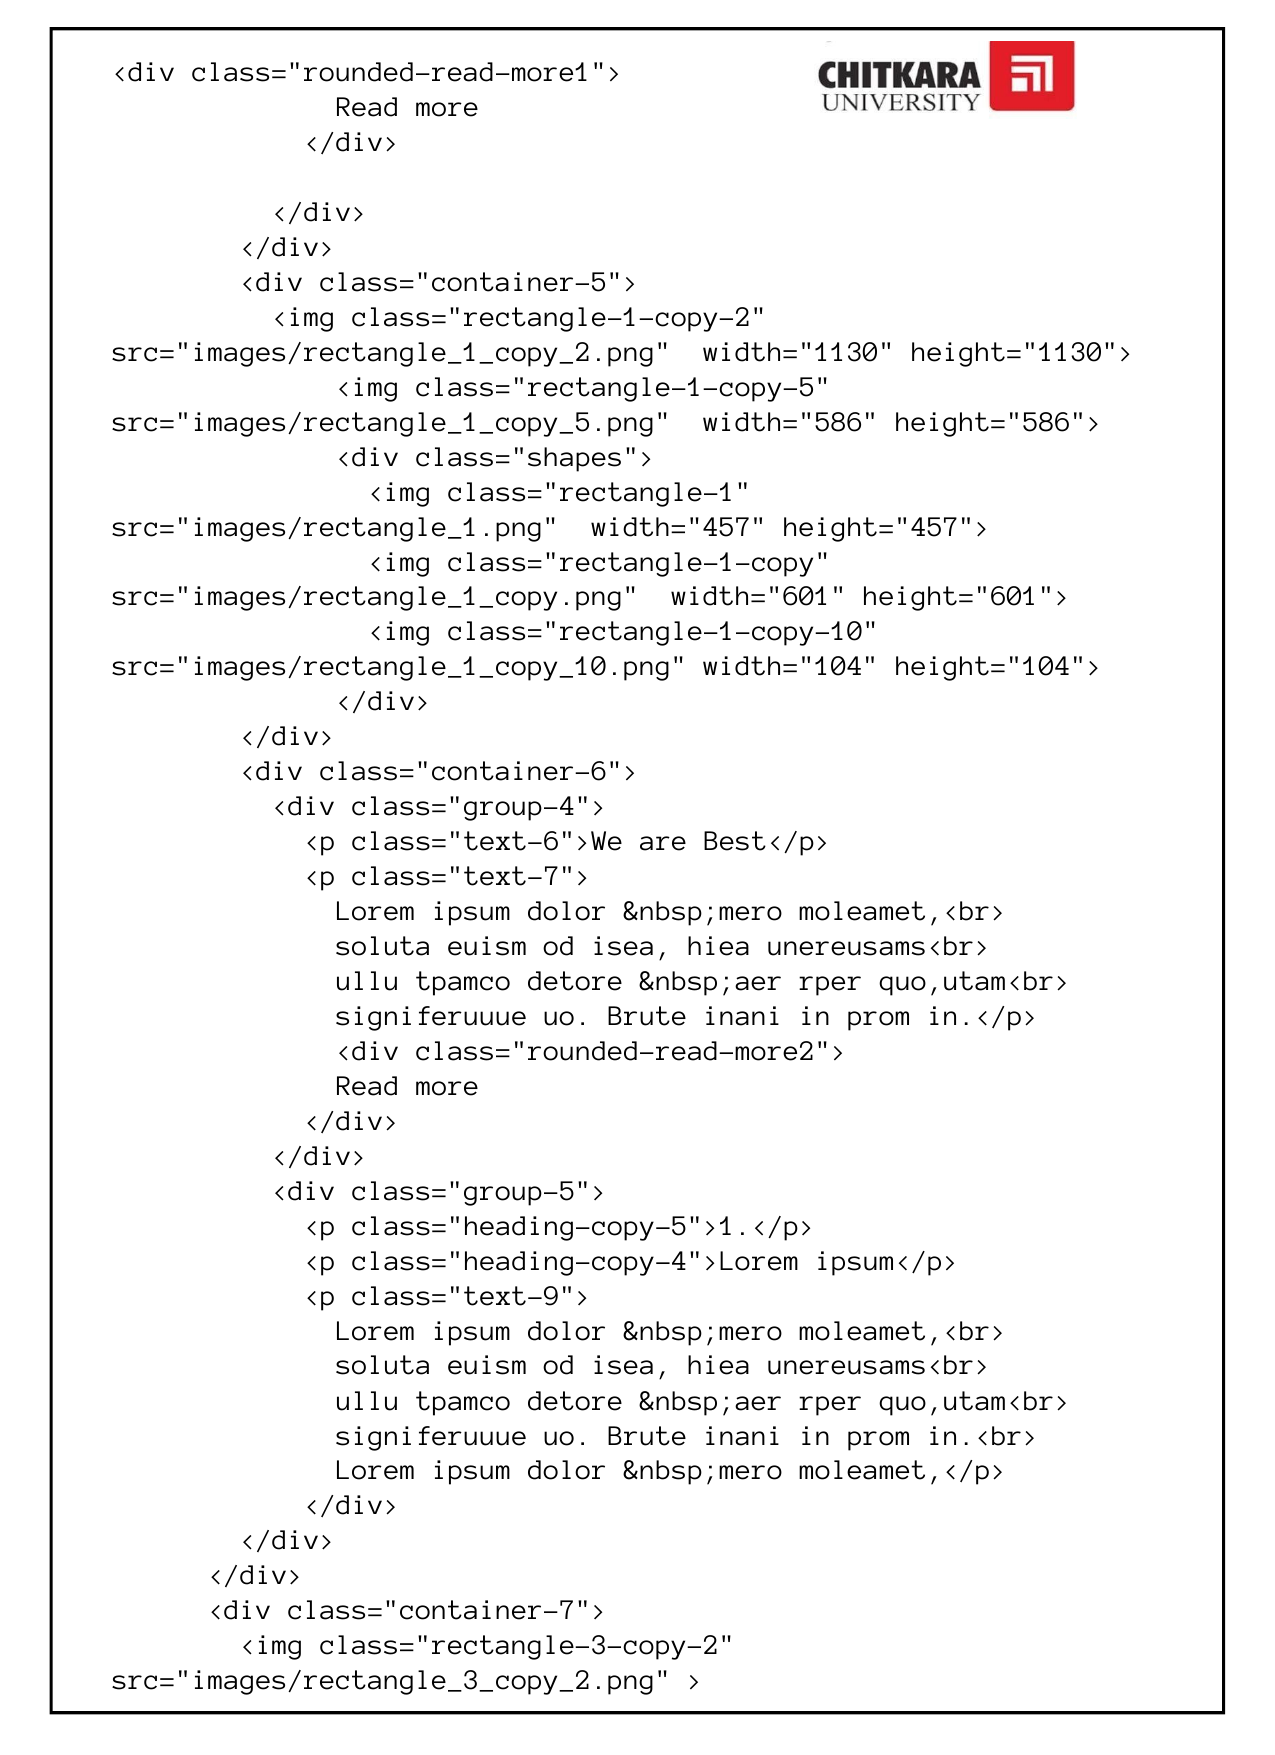

<div class="rounded-read-more1">
              Read more
            </div>

          </div>
        </div>
        <div class="container-5">
          <img class="rectangle-1-copy-2" src="images/rectangle_1_copy_2.png"  width="1130" height="1130">
              <img class="rectangle-1-copy-5" src="images/rectangle_1_copy_5.png"  width="586" height="586">
              <div class="shapes">
                <img class="rectangle-1" src="images/rectangle_1.png"  width="457" height="457">
                <img class="rectangle-1-copy" src="images/rectangle_1_copy.png"  width="601" height="601">
                <img class="rectangle-1-copy-10" src="images/rectangle_1_copy_10.png" width="104" height="104">
              </div>
        </div>
        <div class="container-6">
          <div class="group-4">
            <p class="text-6">We are Best</p>
            <p class="text-7">
              Lorem ipsum dolor &nbsp;mero moleamet,<br>
              soluta euism od isea, hiea unereusams<br>
              ullu tpamco detore &nbsp;aer rper quo,utam<br>
              signiferuuue uo. Brute inani in prom in.</p>
              <div class="rounded-read-more2">
              Read more
            </div>
          </div>
          <div class="group-5">
            <p class="heading-copy-5">1.</p>
            <p class="heading-copy-4">Lorem ipsum</p>
            <p class="text-9">
              Lorem ipsum dolor &nbsp;mero moleamet,<br>
              soluta euism od isea, hiea unereusams<br>
              ullu tpamco detore &nbsp;aer rper quo,utam<br>
              signiferuuue uo. Brute inani in prom in.<br>
              Lorem ipsum dolor &nbsp;mero moleamet,</p>
            </div>
        </div>
      </div>
      <div class="container-7">
        <img class="rectangle-3-copy-2" src="images/rectangle_3_copy_2.png" >